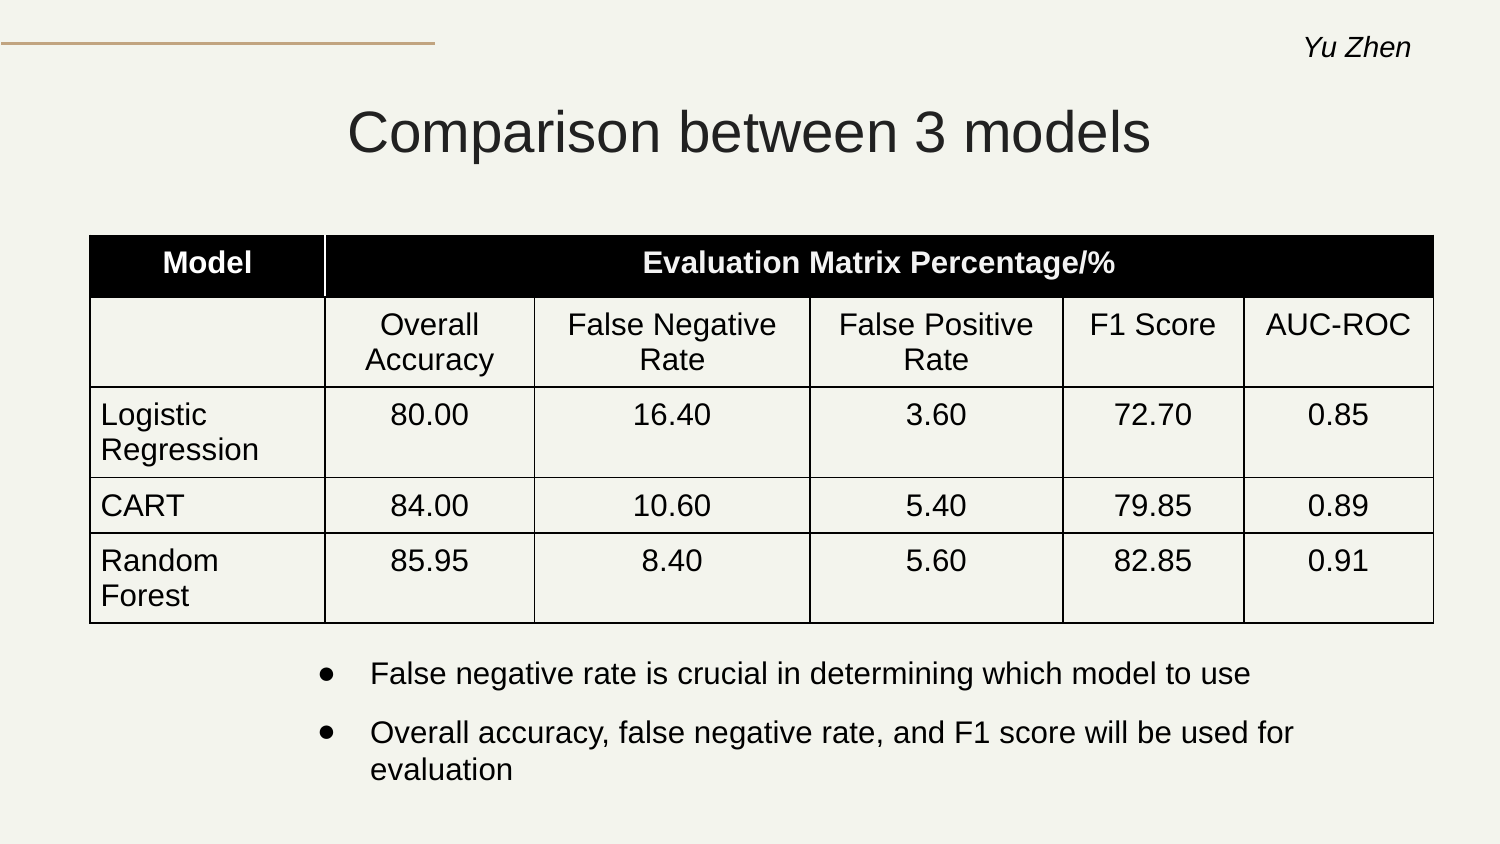

Yu Zhen
# Comparison between 3 models
| Model | Evaluation Matrix Percentage/% |  |  |  |  |
| --- | --- | --- | --- | --- | --- |
|  | Overall Accuracy | False Negative Rate | False Positive Rate | F1 Score | AUC-ROC |
| Logistic Regression | 80.00 | 16.40 | 3.60 | 72.70 | 0.85 |
| CART | 84.00 | 10.60 | 5.40 | 79.85 | 0.89 |
| Random Forest | 85.95 | 8.40 | 5.60 | 82.85 | 0.91 |
False negative rate is crucial in determining which model to use
Overall accuracy, false negative rate, and F1 score will be used for evaluation